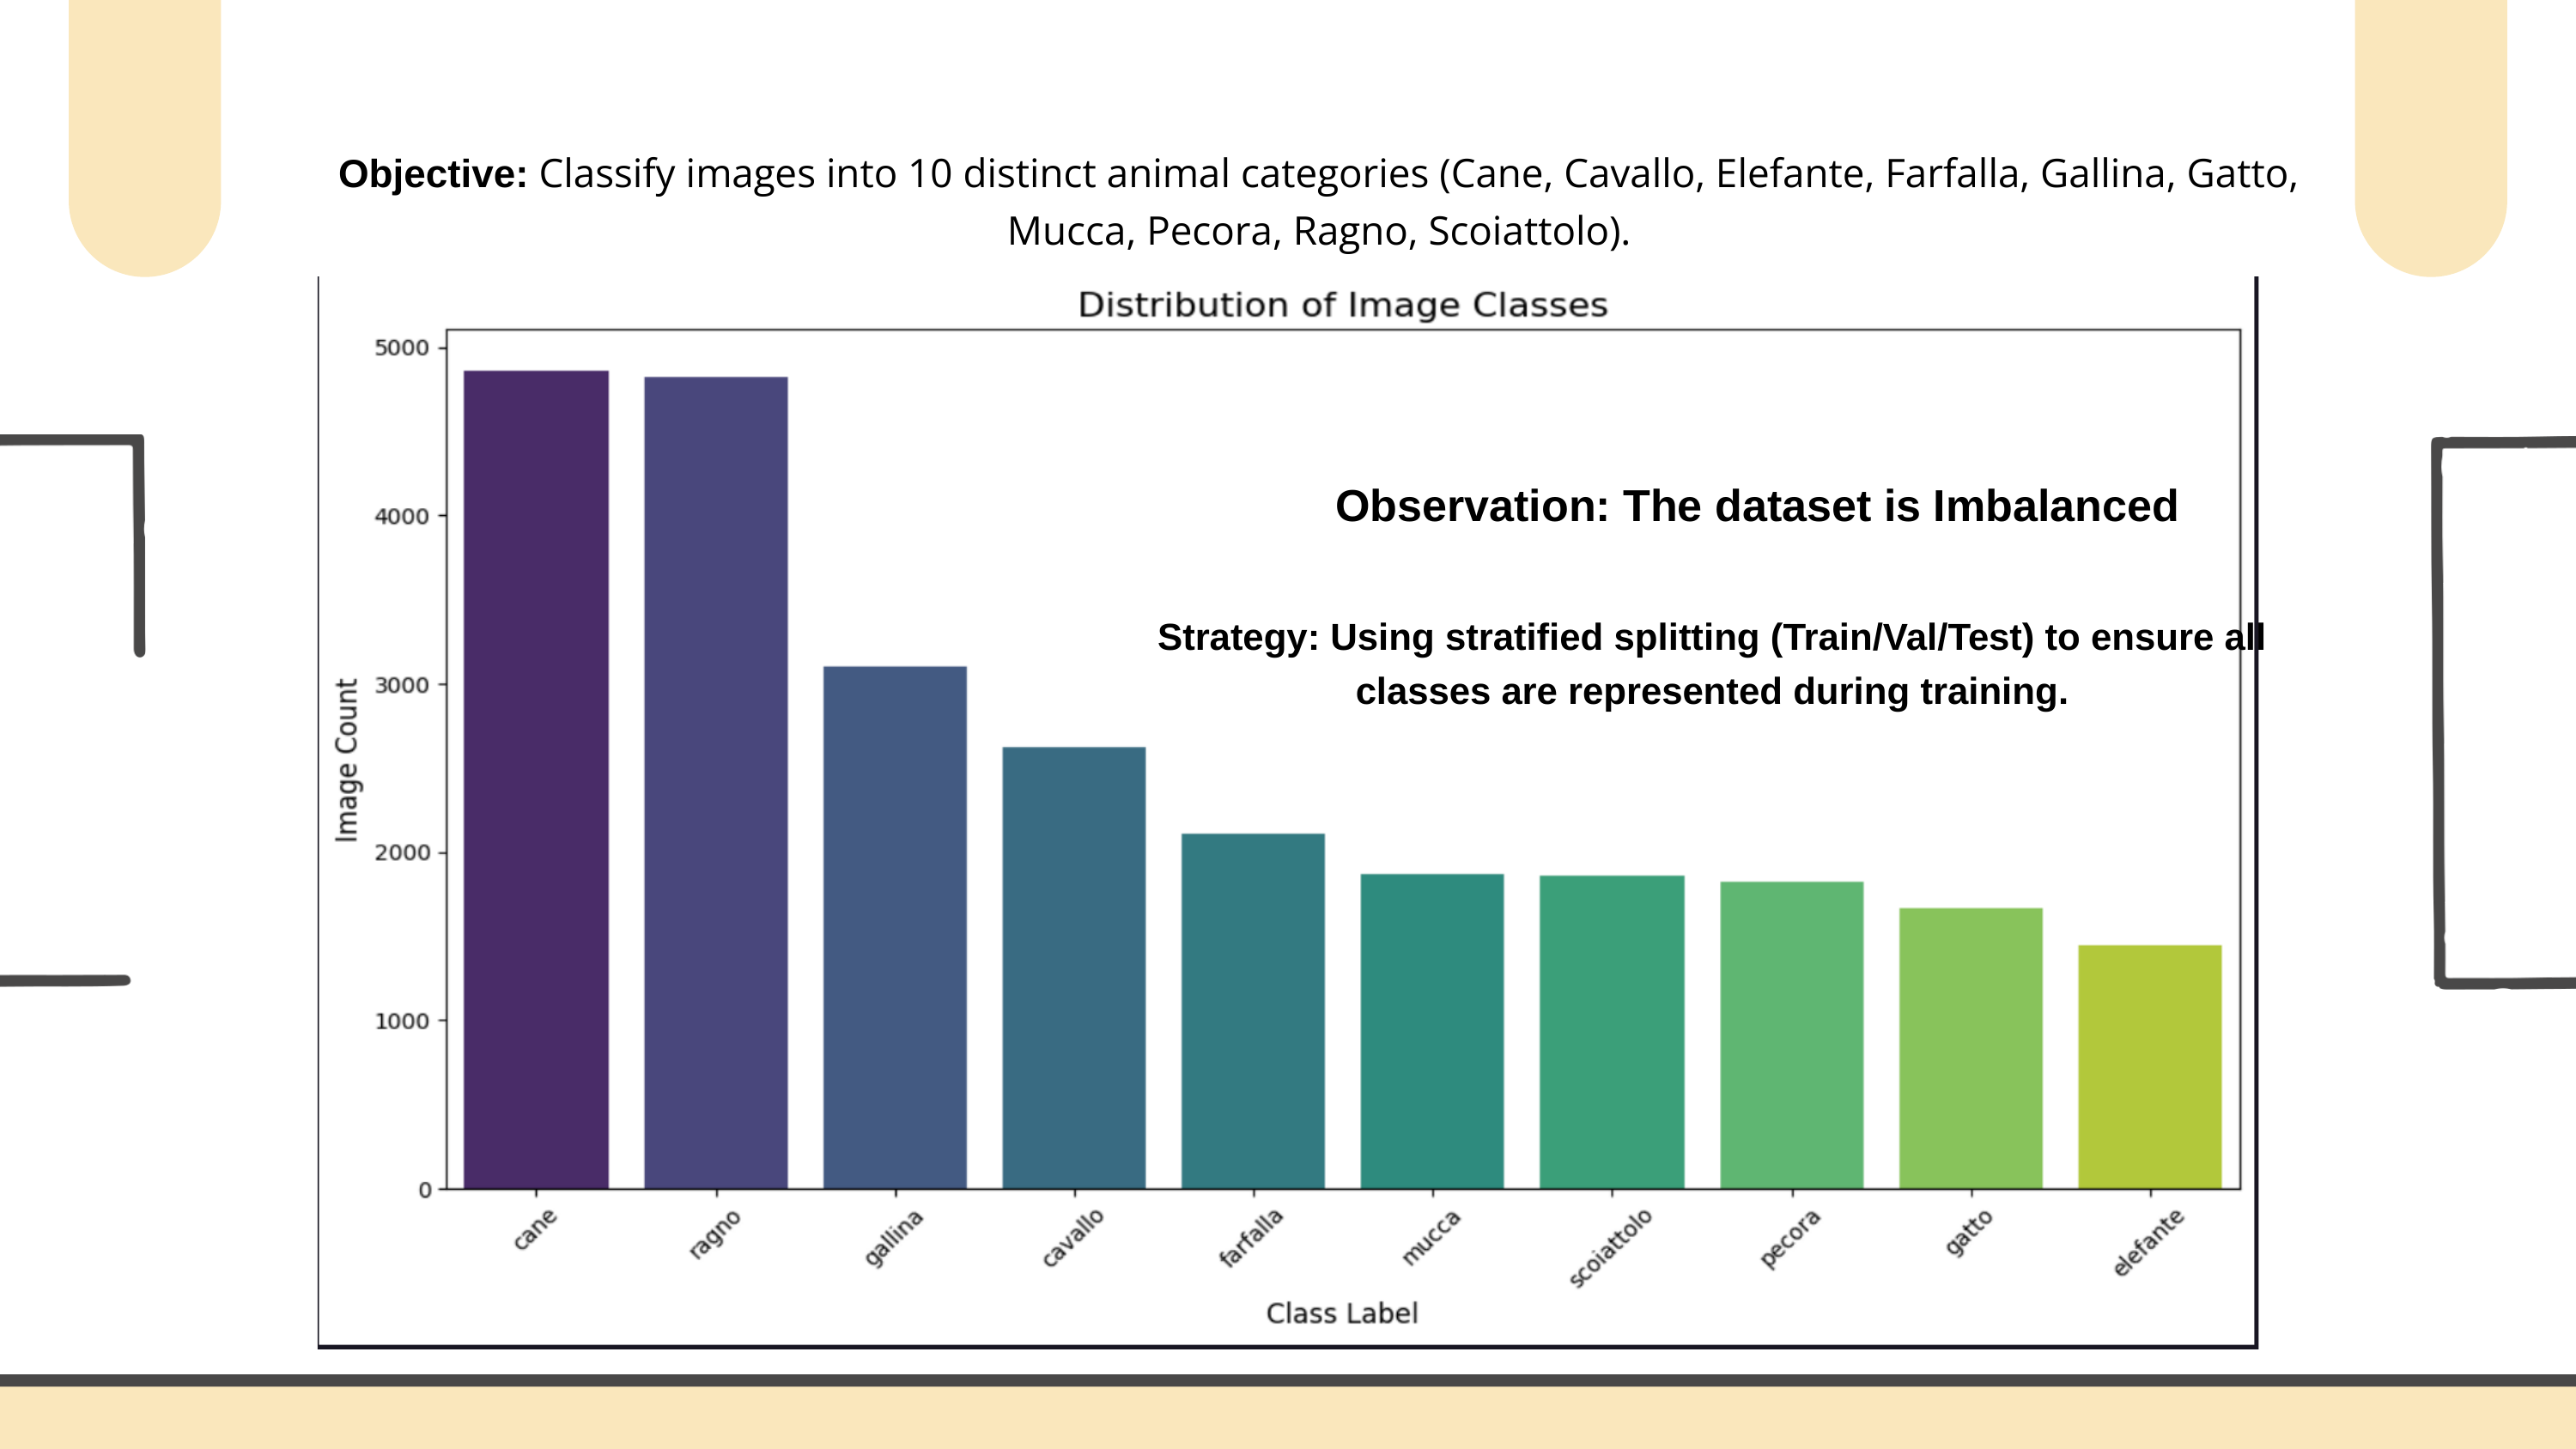

Objective: Classify images into 10 distinct animal categories (Cane, Cavallo, Elefante, Farfalla, Gallina, Gatto, Mucca, Pecora, Ragno, Scoiattolo).

Observation: The dataset is Imbalanced
Strategy: Using stratified splitting (Train/Val/Test) to ensure all classes are represented during training.